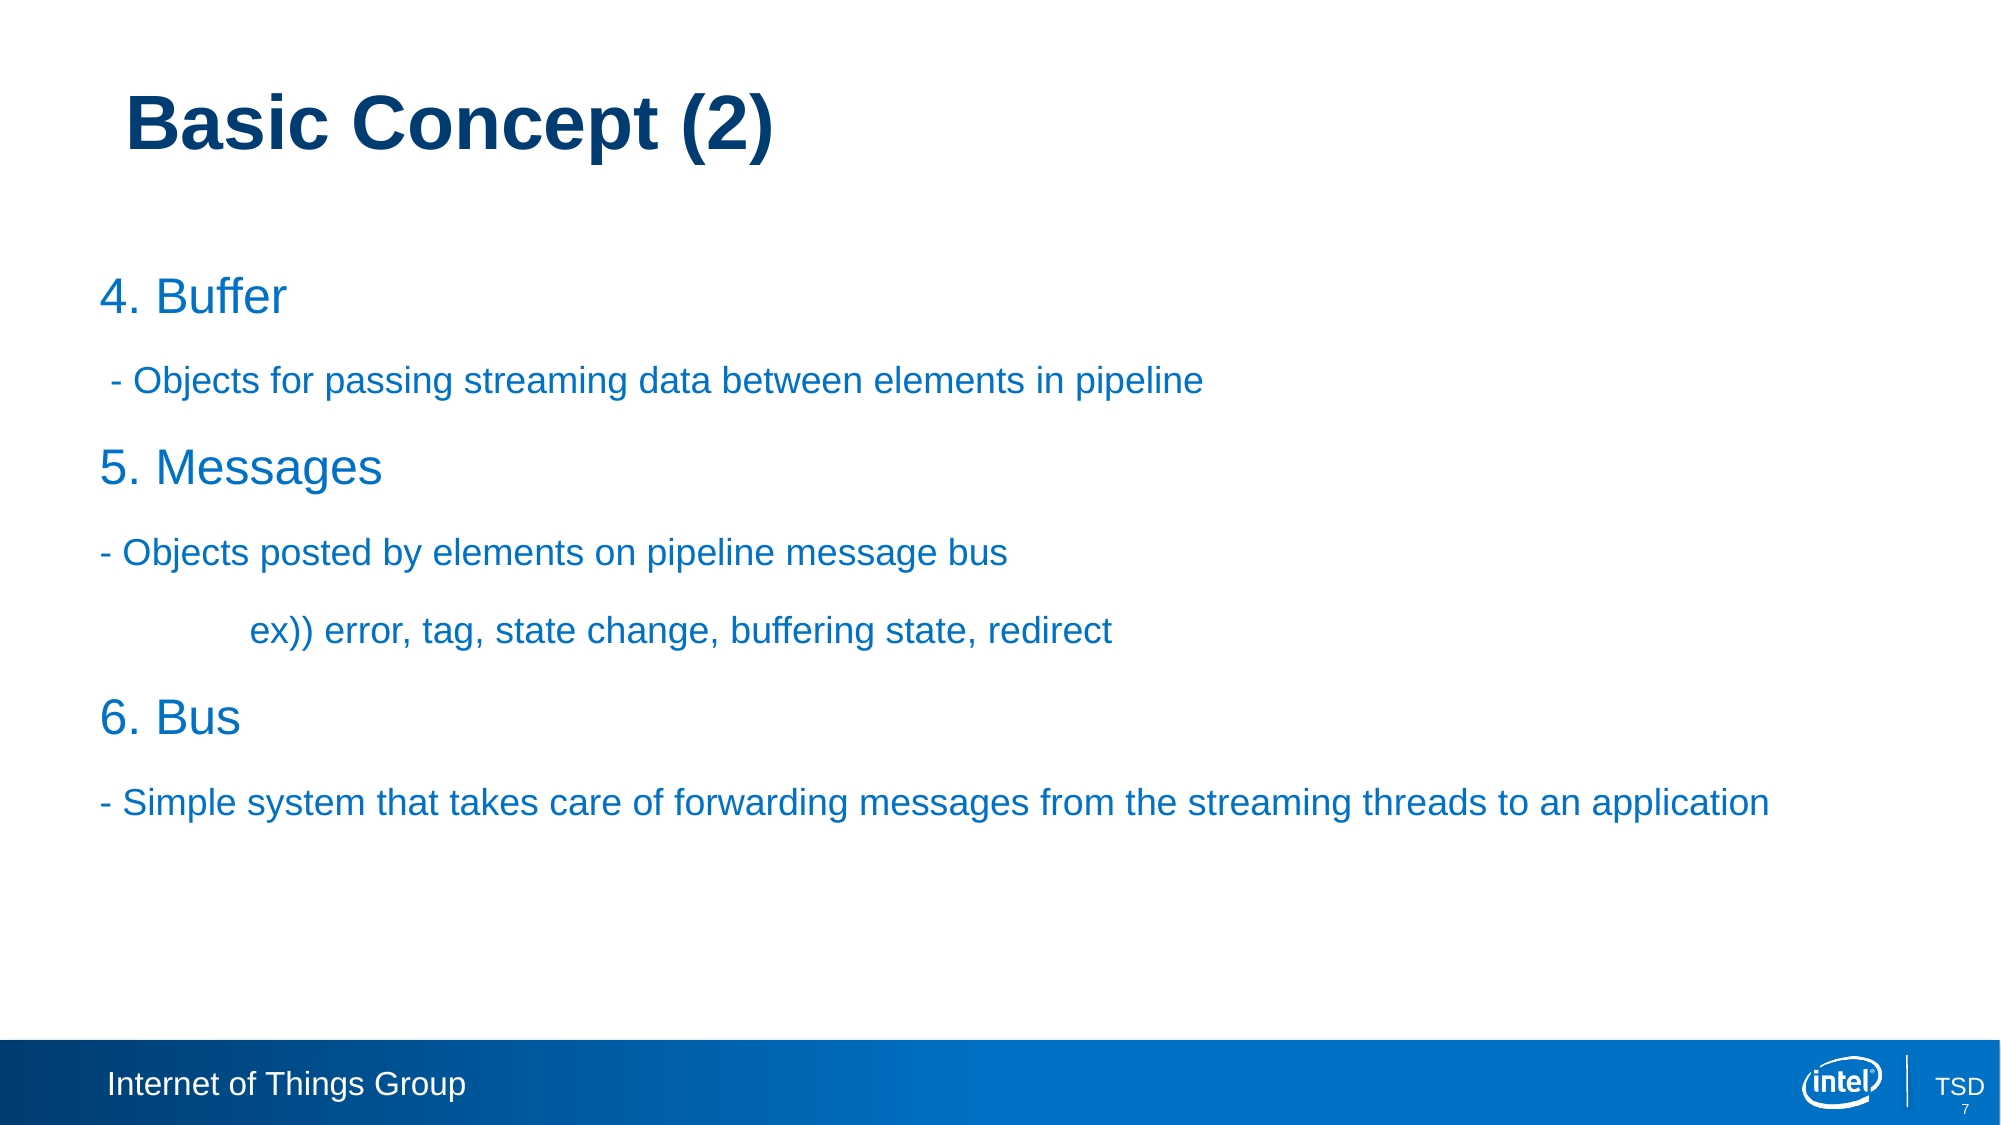

# Basic Concept (2)
4. Buffer
 - Objects for passing streaming data between elements in pipeline
5. Messages
- Objects posted by elements on pipeline message bus
	ex)) error, tag, state change, buffering state, redirect
6. Bus
- Simple system that takes care of forwarding messages from the streaming threads to an application
7